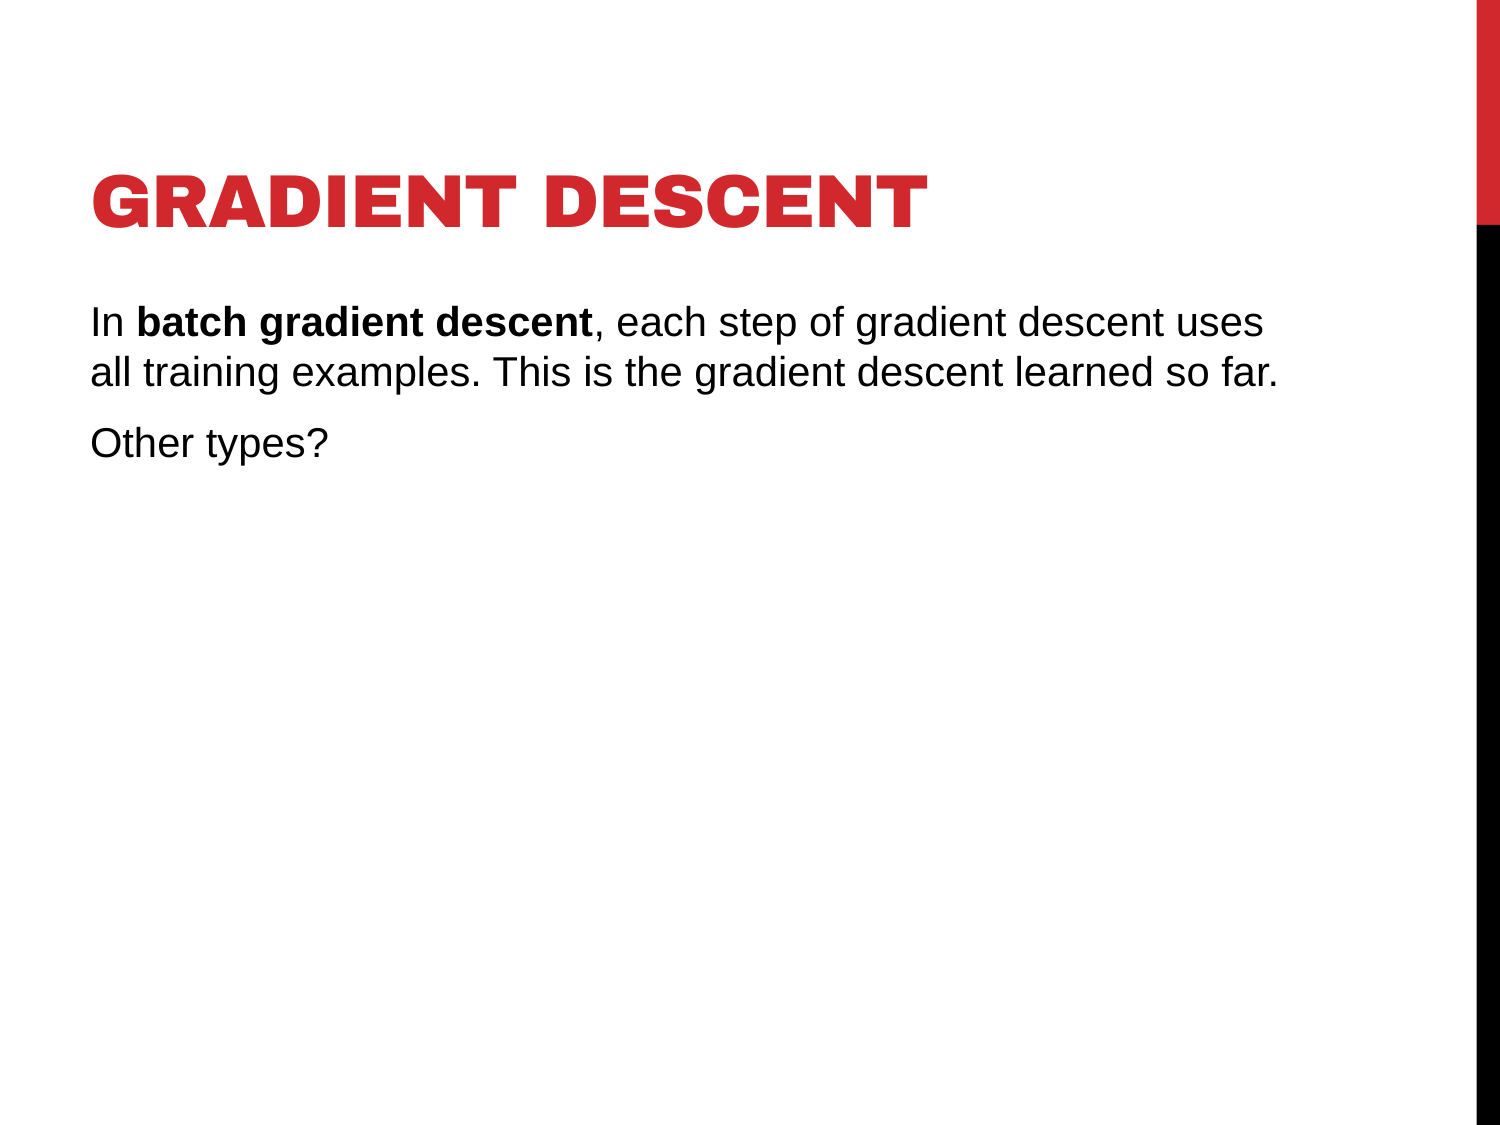

# Gradient Descent
In batch gradient descent, each step of gradient descent uses all training examples. This is the gradient descent learned so far.
Other types?